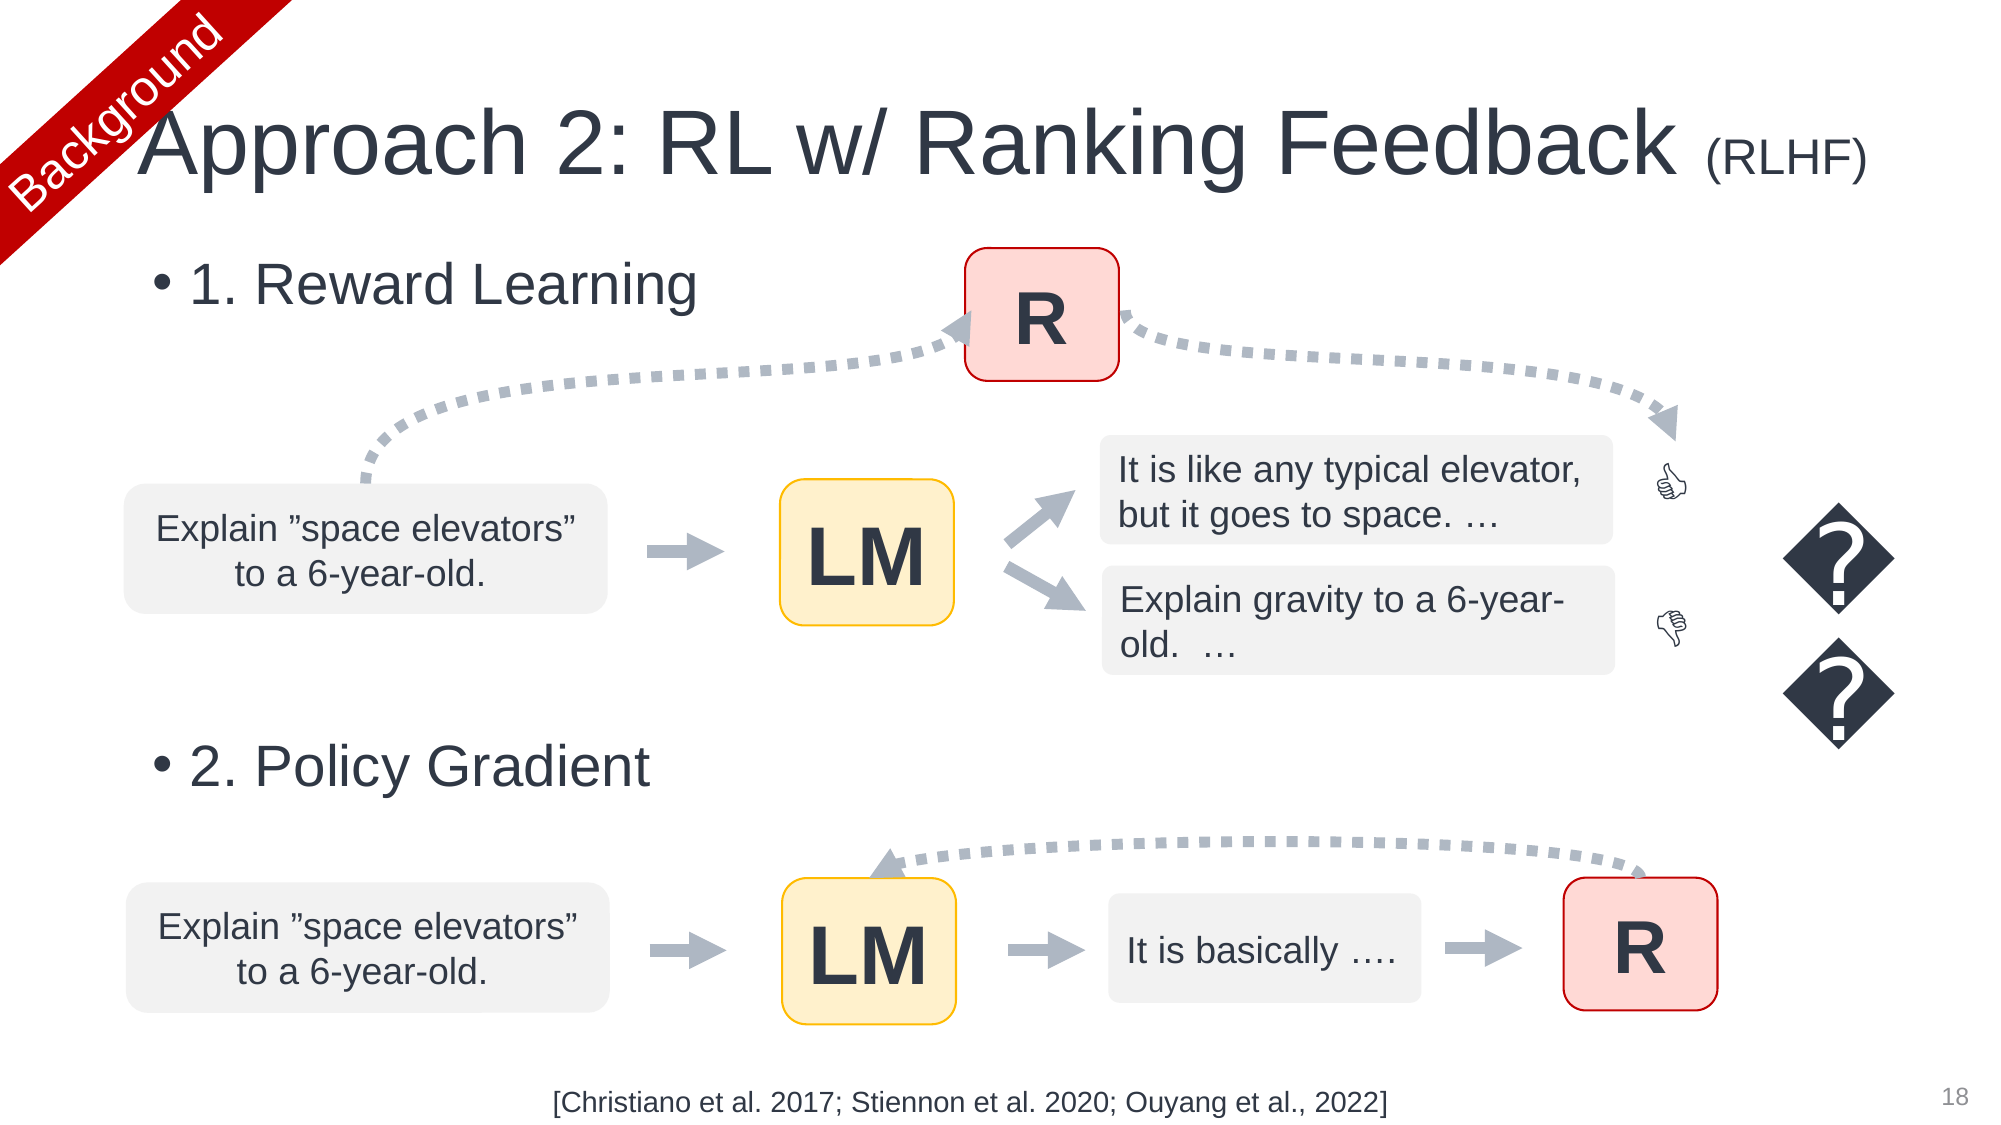

# Approach 2: RL w/ Ranking Feedback (RLHF)
Background
1. Reward Learning

2. Policy Gradient
R
It is like any typical elevator, but it goes to space. …
👍

👎
LM
Explain ”space elevators” to a 6-year-old.
👩
Explain gravity to a 6-year-old.  …
R
LM
Explain ”space elevators” to a 6-year-old.
It is basically ….
18
[Christiano et al. 2017; Stiennon et al. 2020; Ouyang et al., 2022]